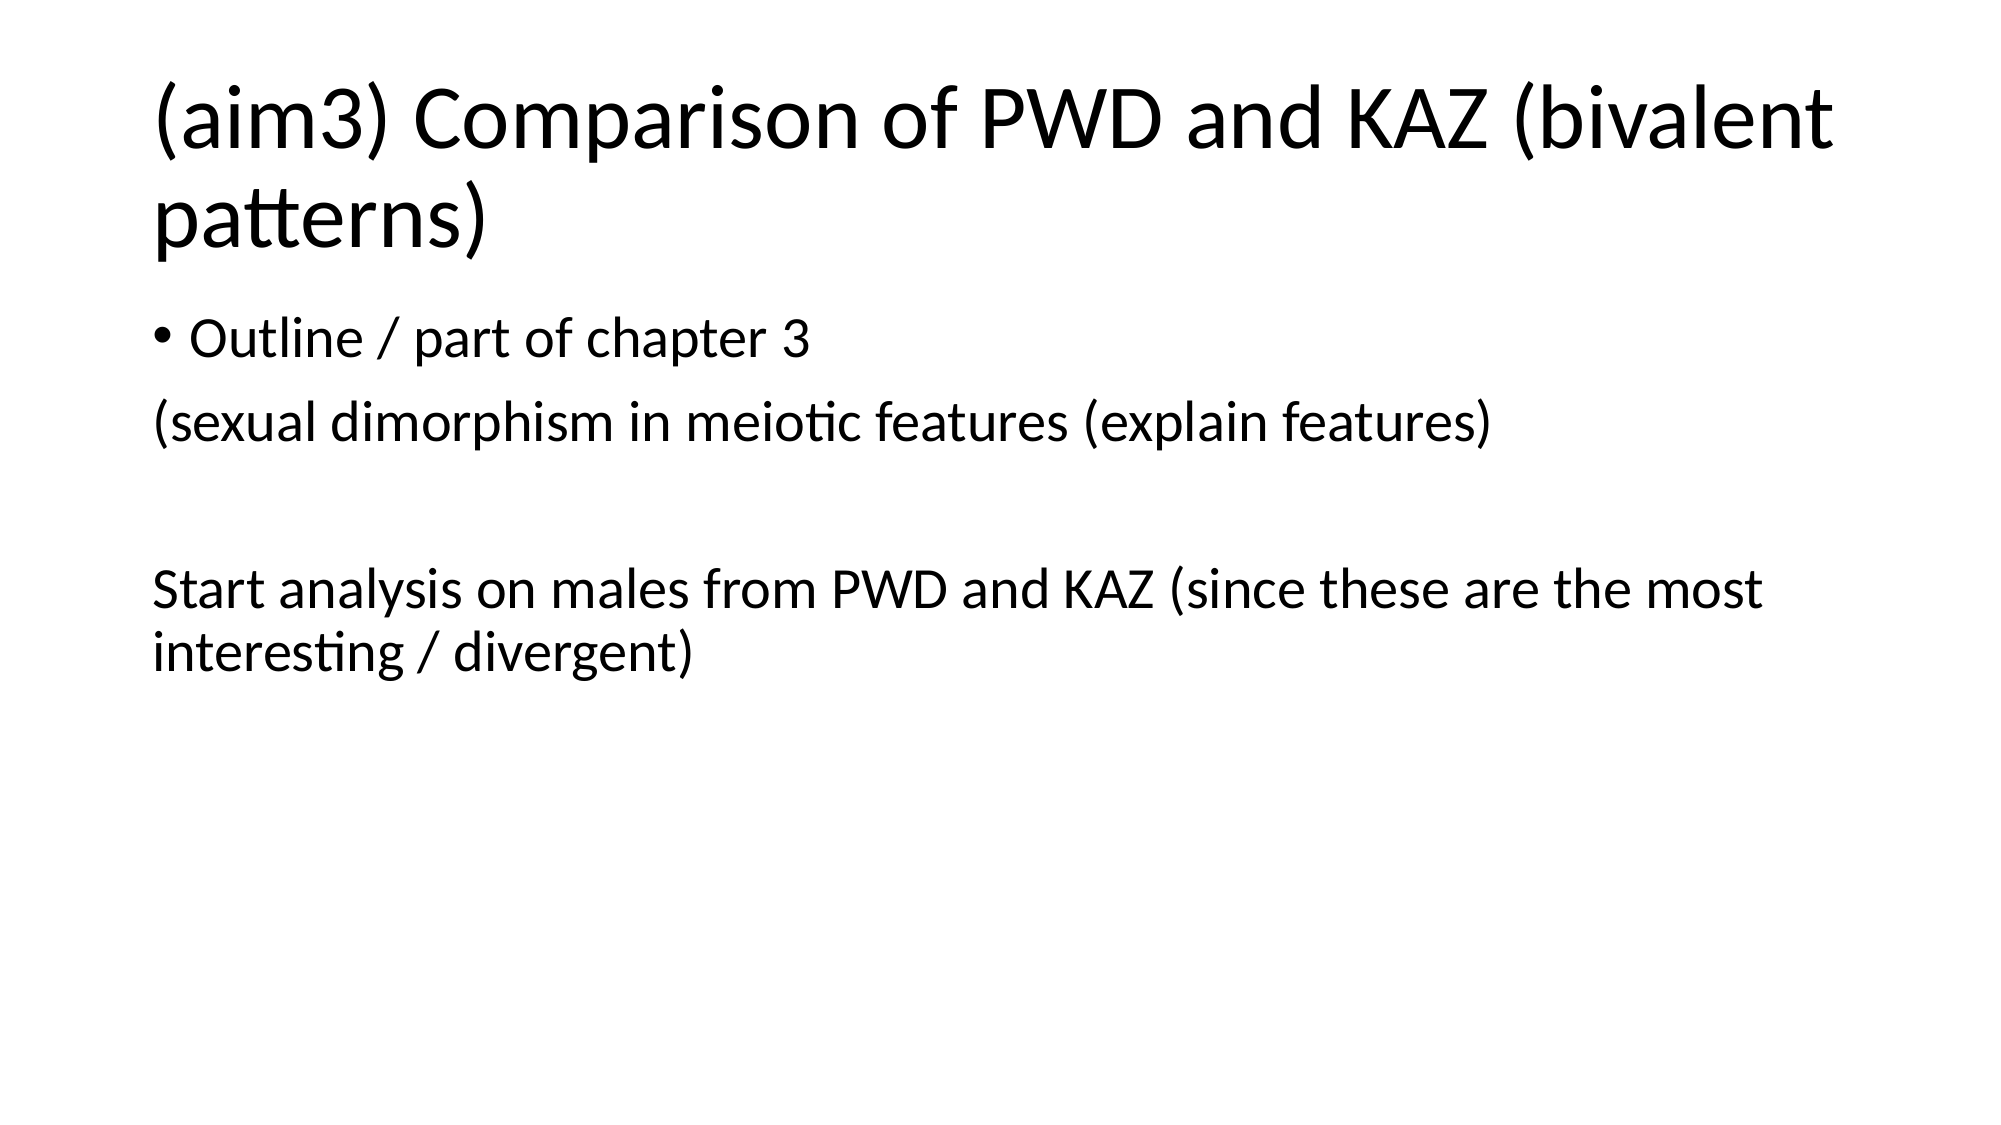

# (aim3) Comparison of PWD and KAZ (bivalent patterns)
Outline / part of chapter 3
(sexual dimorphism in meiotic features (explain features)

Start analysis on males from PWD and KAZ (since these are the most interesting / divergent)